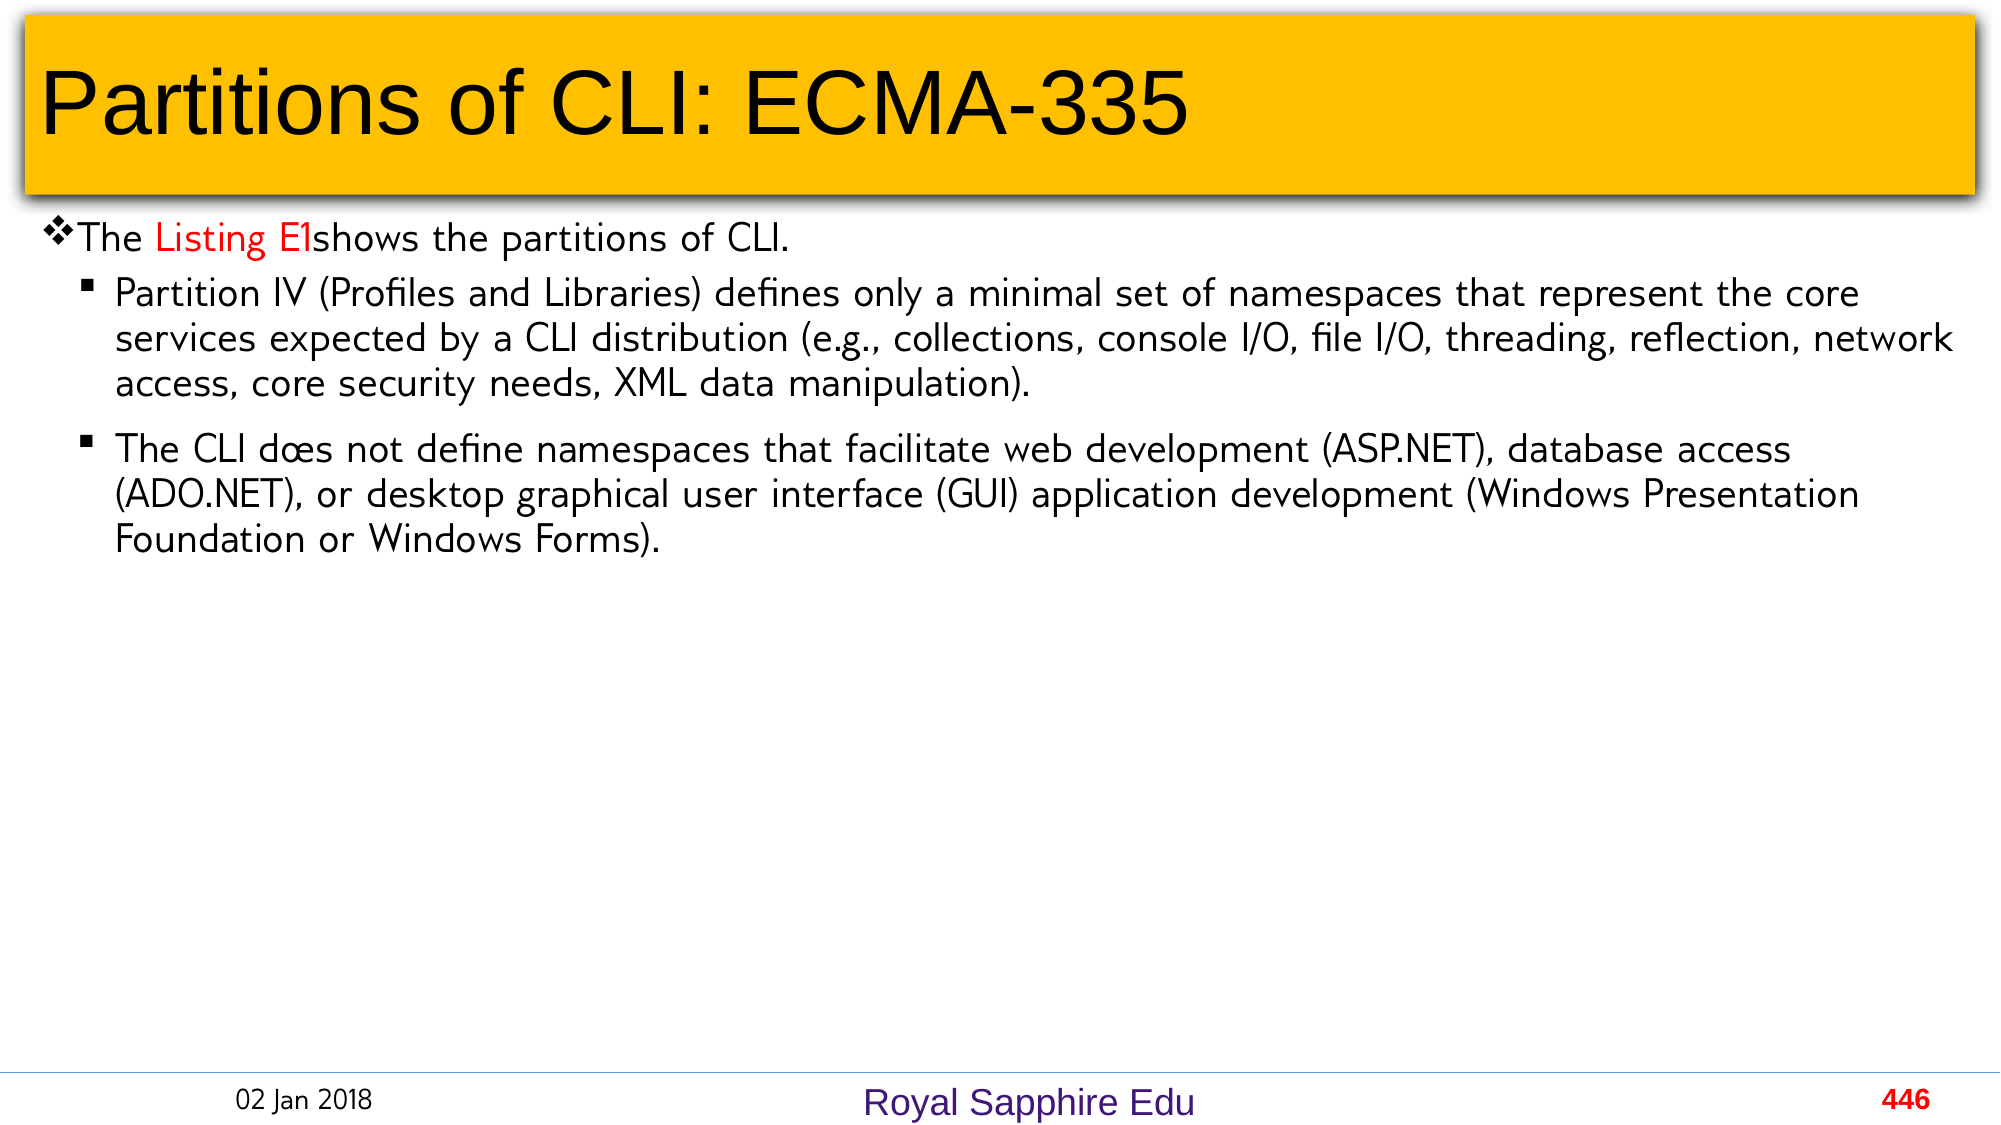

# Partitions of CLI: ECMA-335
The Listing E1shows the partitions of CLI.
Partition IV (Profiles and Libraries) defines only a minimal set of namespaces that represent the core services expected by a CLI distribution (e.g., collections, console I/O, file I/O, threading, reflection, network access, core security needs, XML data manipulation).
The CLI does not define namespaces that facilitate web development (ASP.NET), database access (ADO.NET), or desktop graphical user interface (GUI) application development (Windows Presentation Foundation or Windows Forms).
02 Jan 2018
446